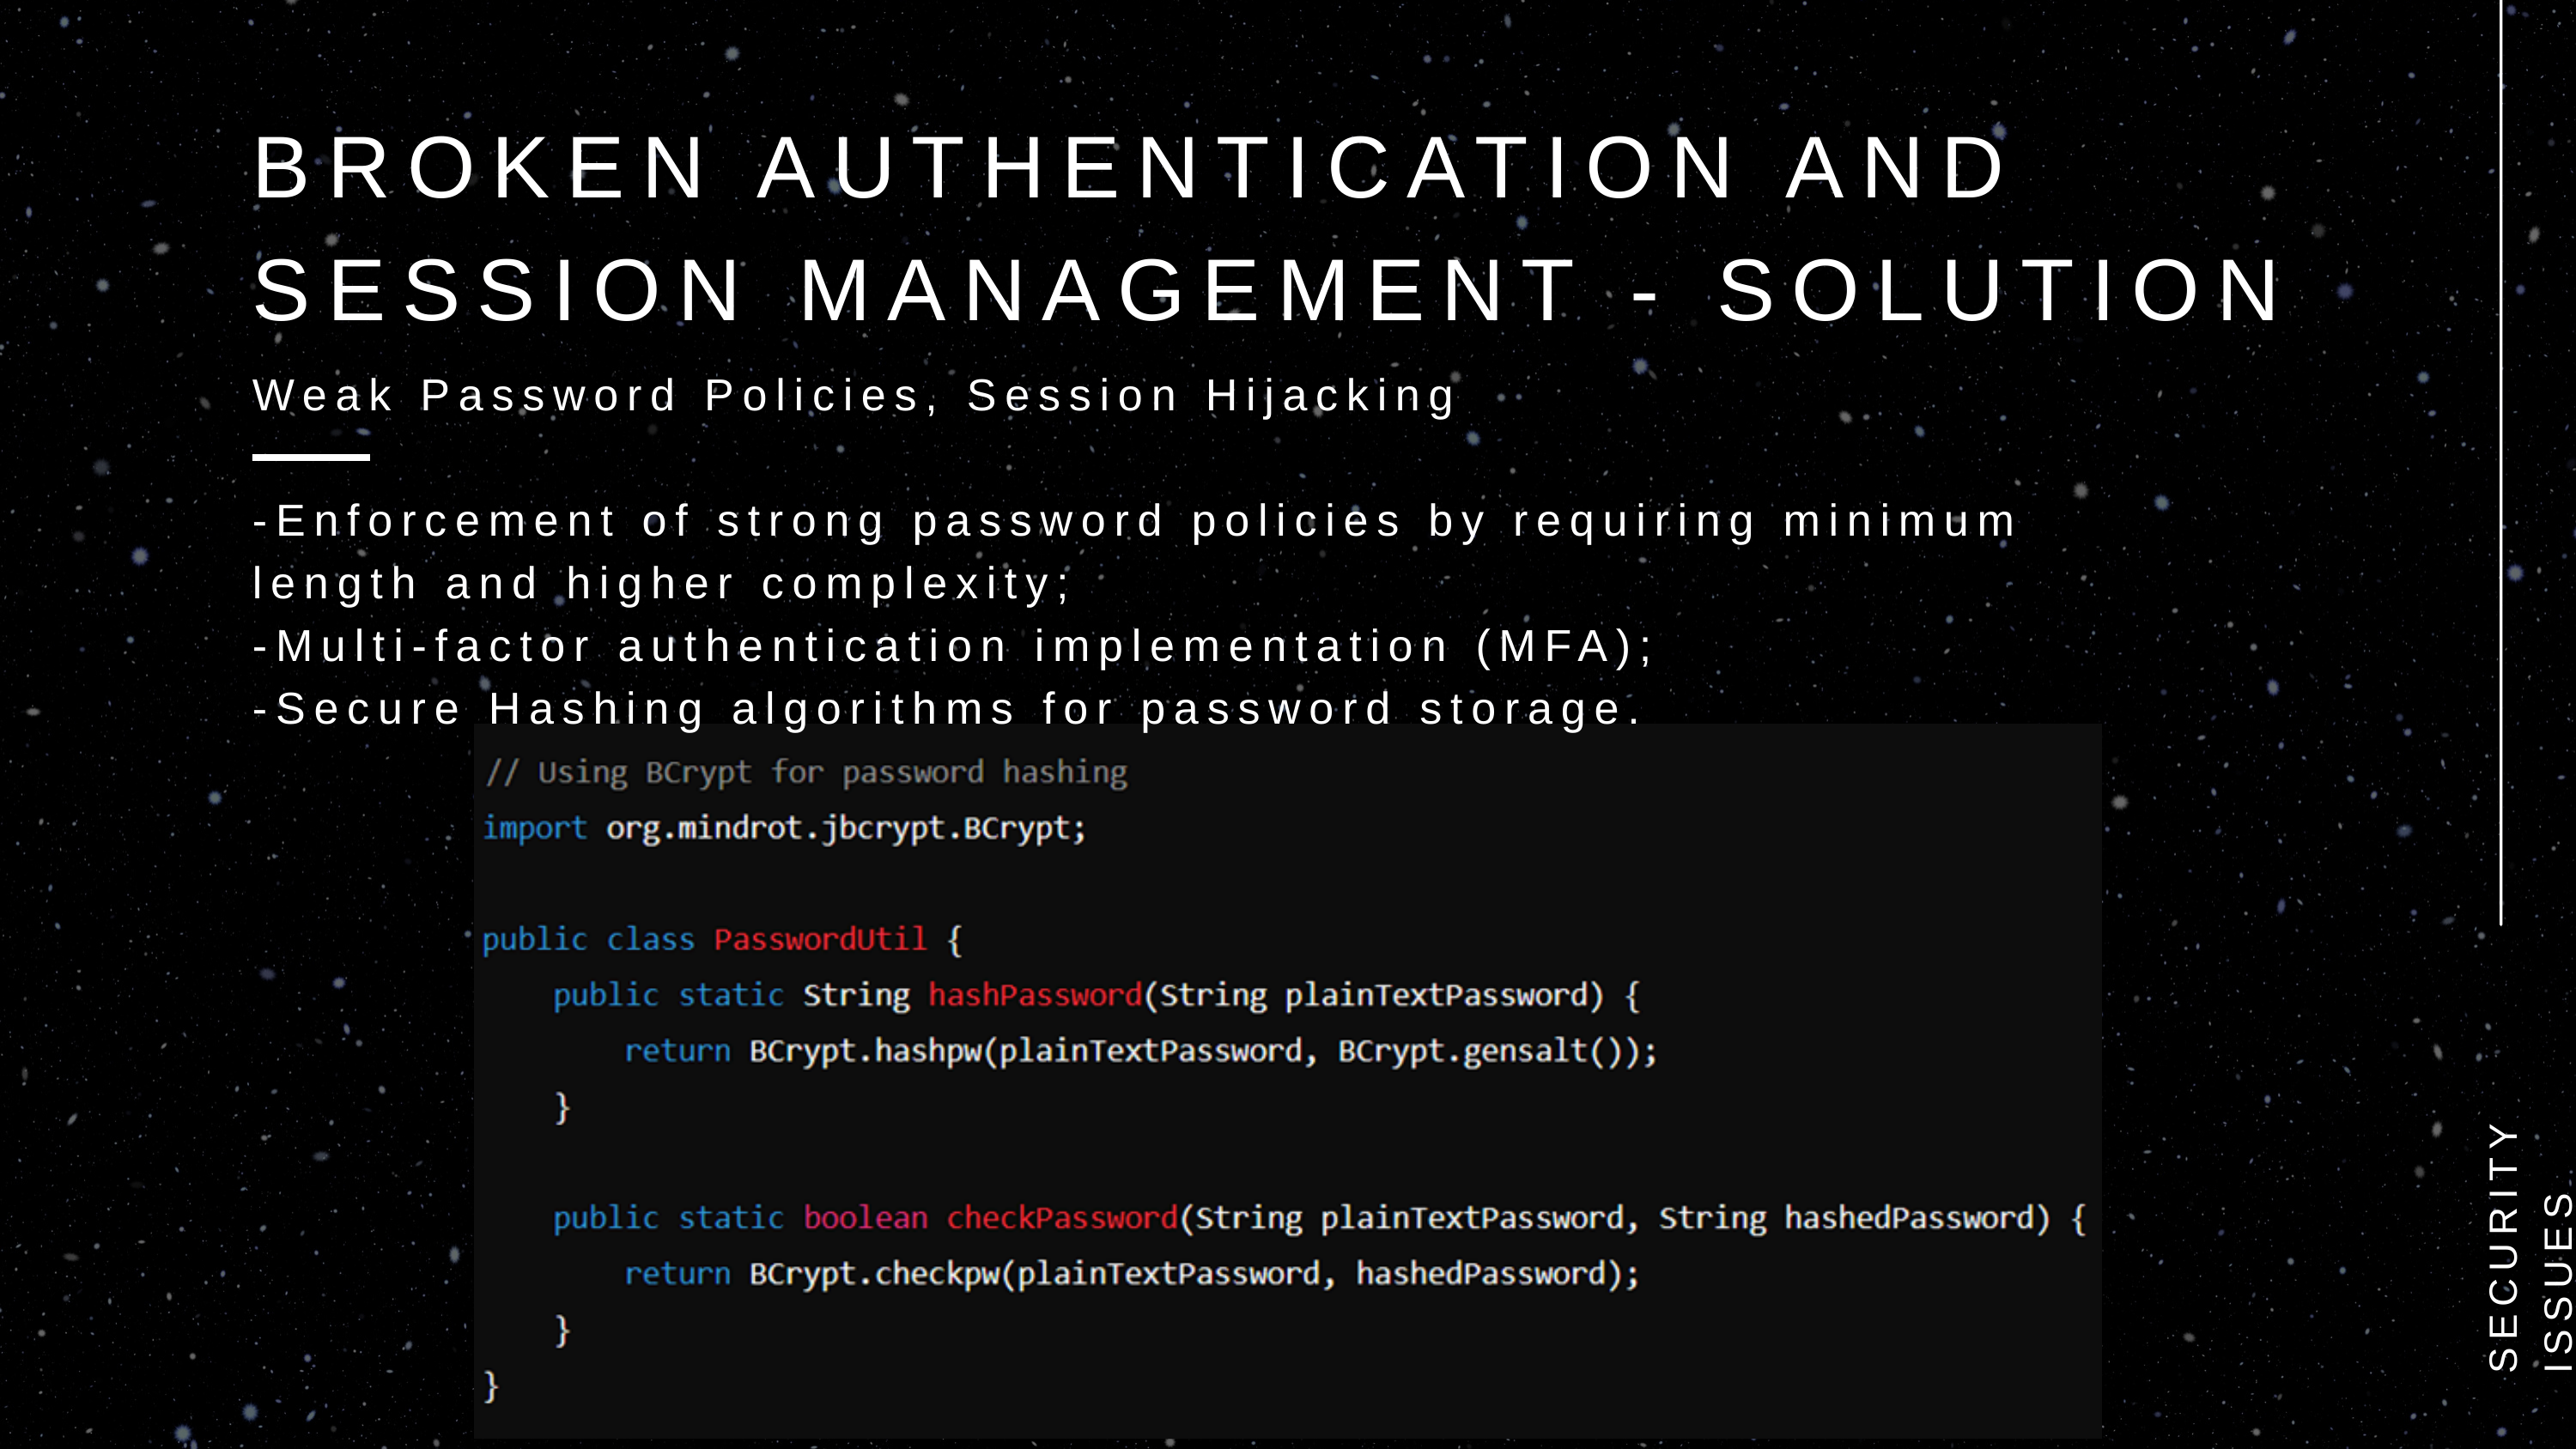

BROKEN AUTHENTICATION AND SESSION MANAGEMENT - SOLUTION
Weak Password Policies, Session Hijacking

-Enforcement of strong password policies by requiring minimum length and higher complexity;
-Multi-factor authentication implementation (MFA);
-Secure Hashing algorithms for password storage.

SECURITY ISSUES